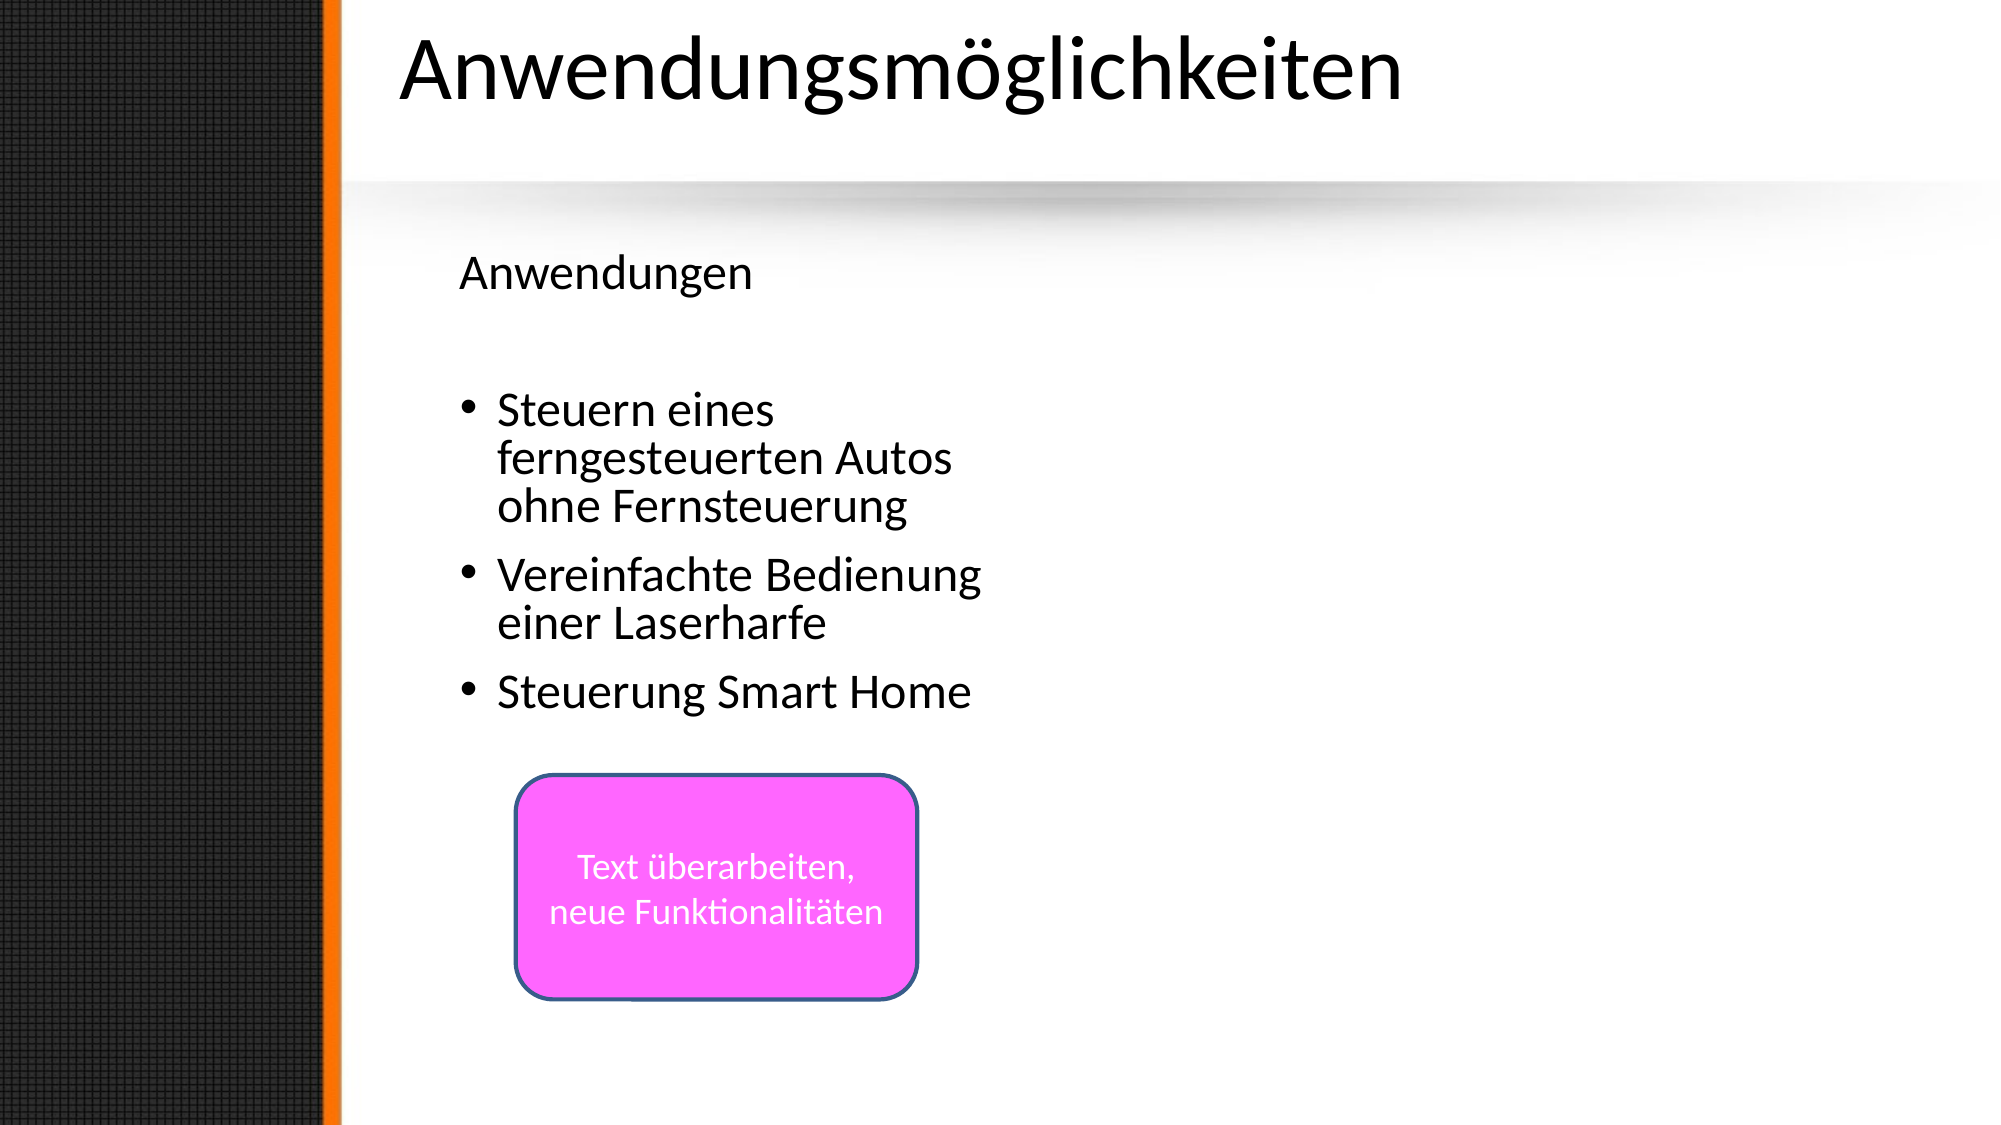

# Anwendungsmöglichkeiten
Anwendungen

Steuern eines ferngesteuerten Autos ohne Fernsteuerung
Vereinfachte Bedienung einer Laserharfe
Steuerung Smart Home

Text überarbeiten, neue Funktionalitäten